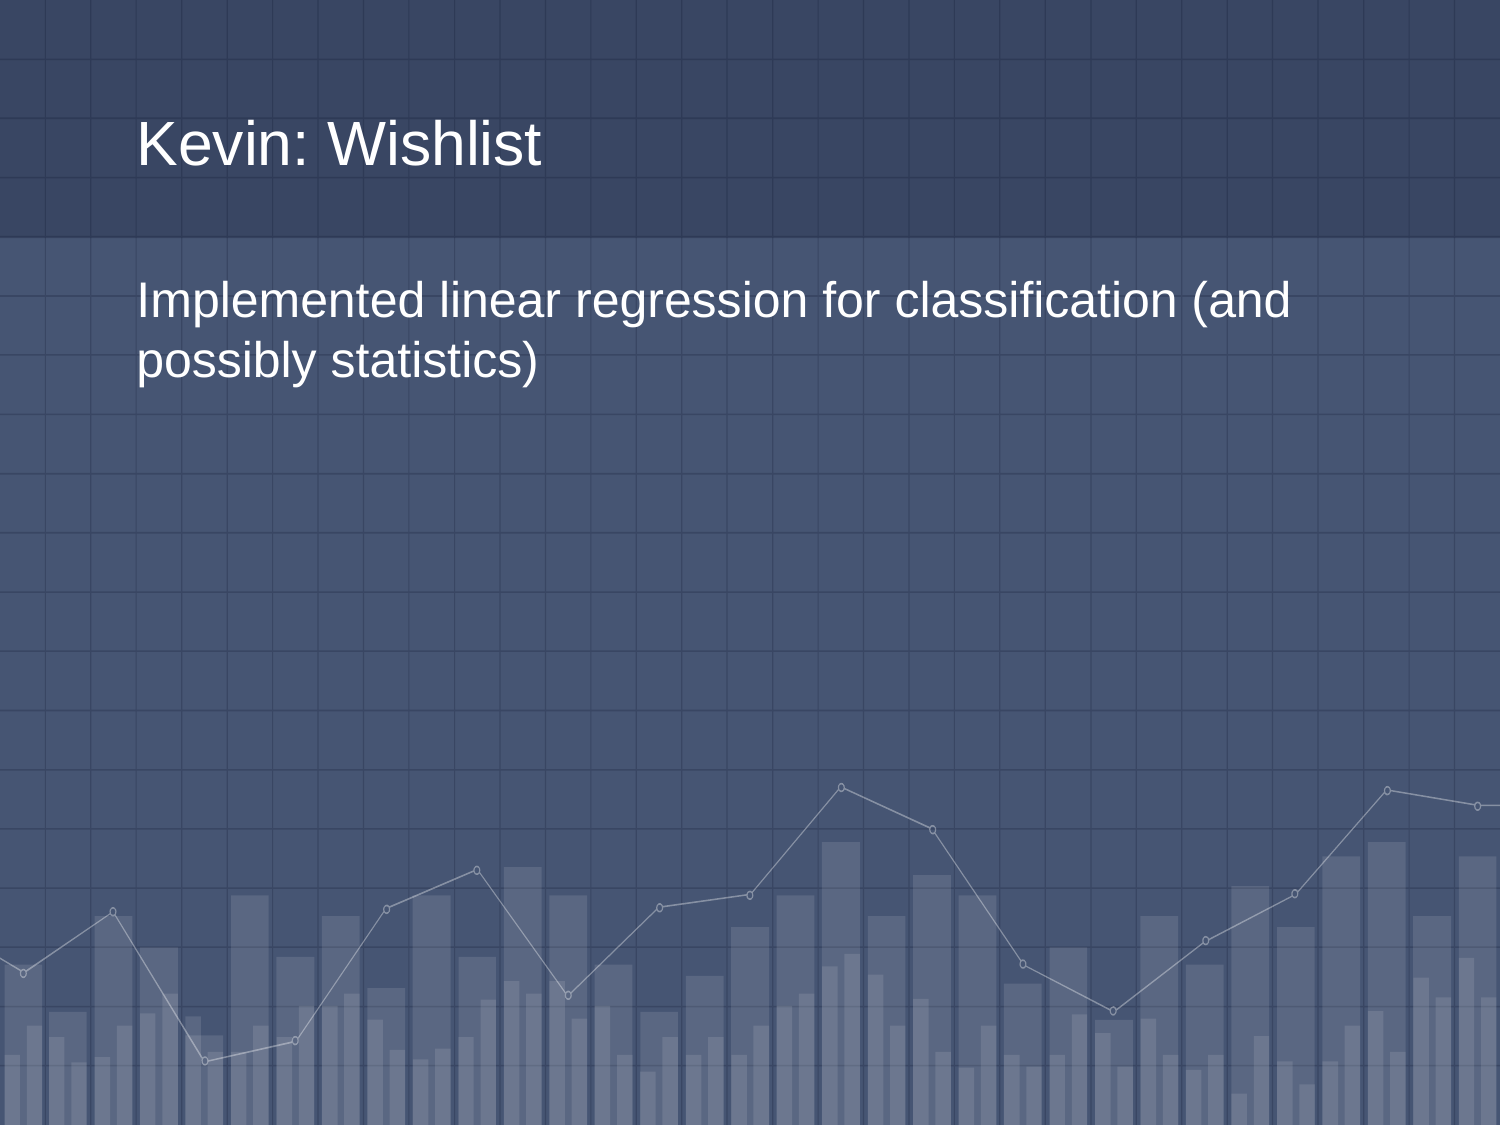

# Kevin: Wishlist
Implemented linear regression for classification (and possibly statistics)